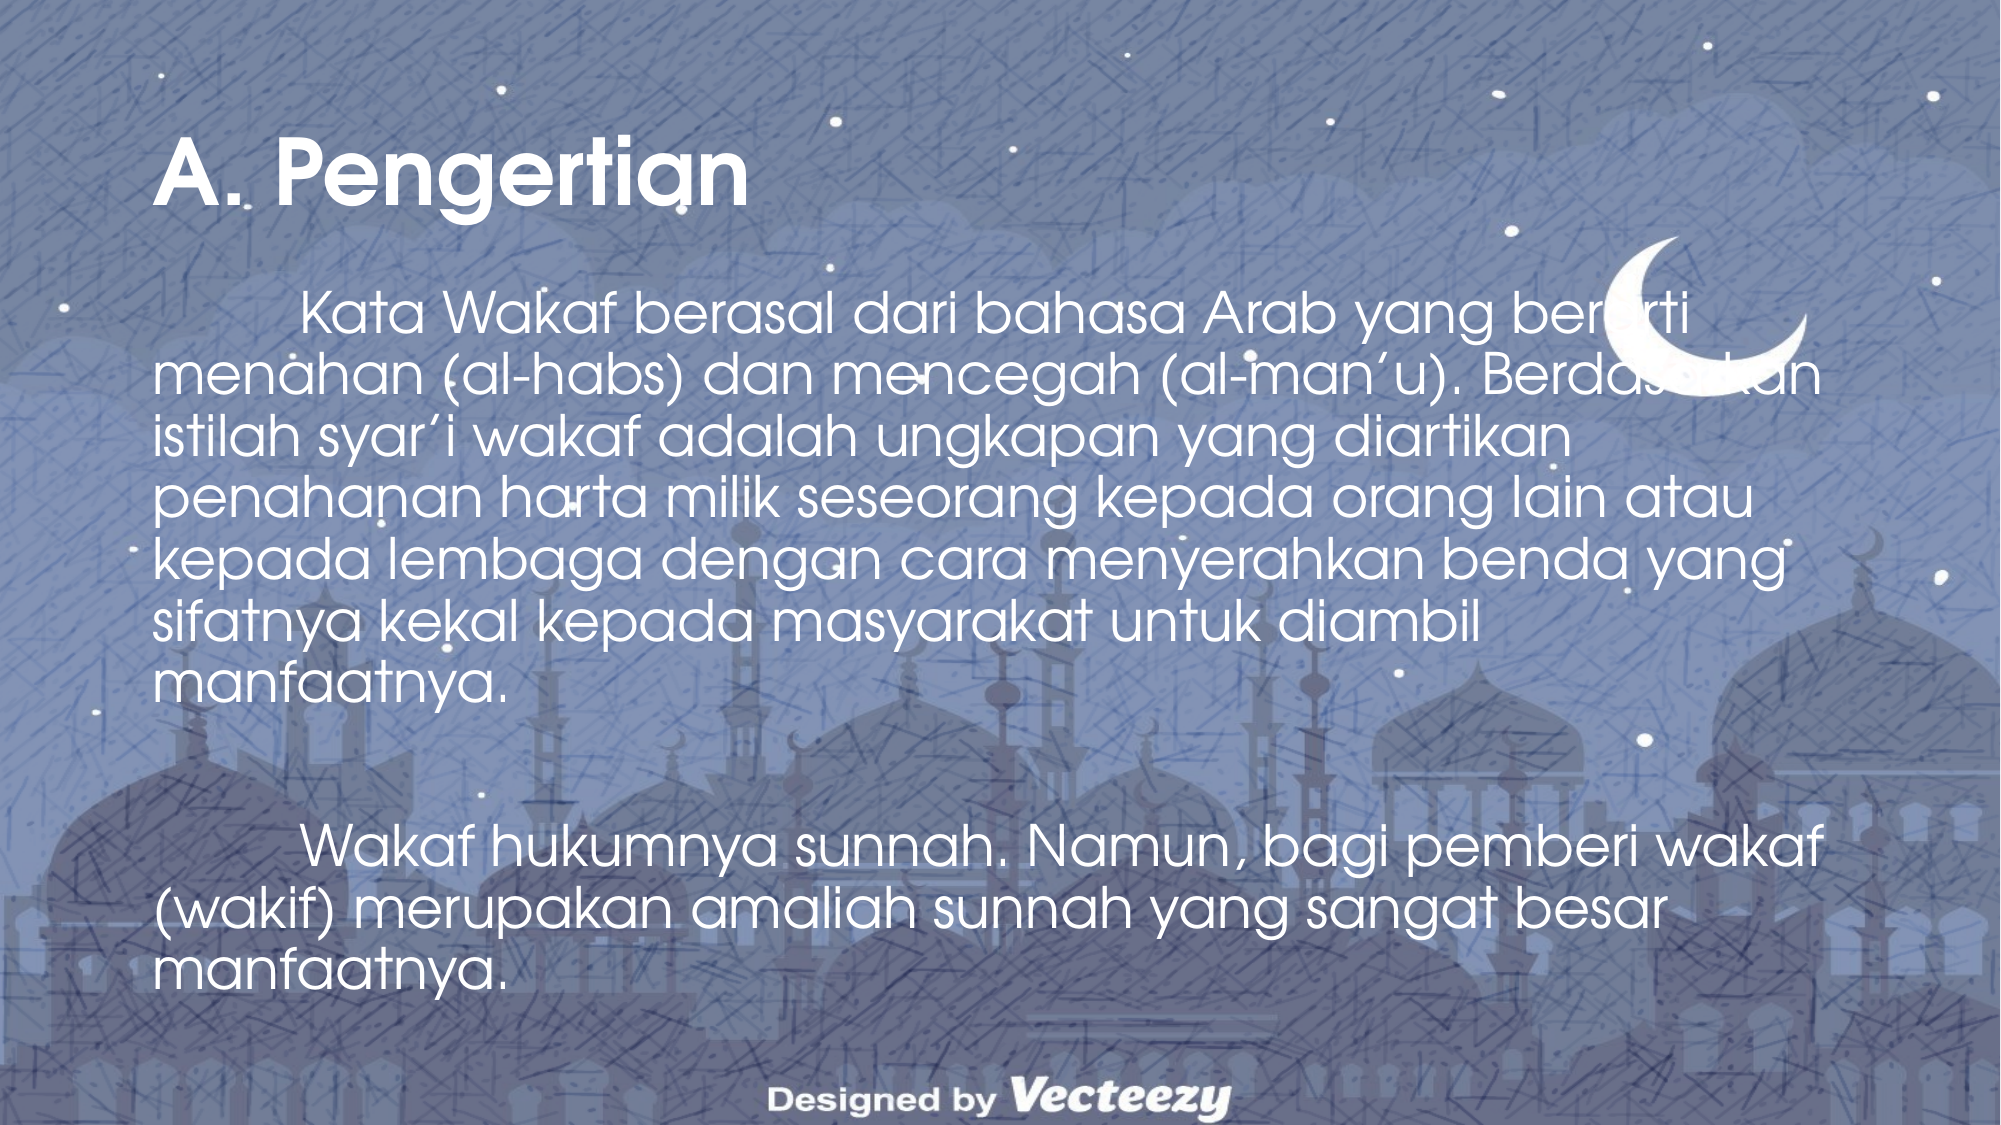

# A. Pengertian
	Kata Wakaf berasal dari bahasa Arab yang berarti menahan (al-habs) dan mencegah (al-man’u). Berdasarkan istilah syar’i wakaf adalah ungkapan yang diartikan penahanan harta milik seseorang kepada orang lain atau kepada lembaga dengan cara menyerahkan benda yang sifatnya kekal kepada masyarakat untuk diambil manfaatnya.

	Wakaf hukumnya sunnah. Namun, bagi pemberi wakaf (wakif) merupakan amaliah sunnah yang sangat besar manfaatnya.